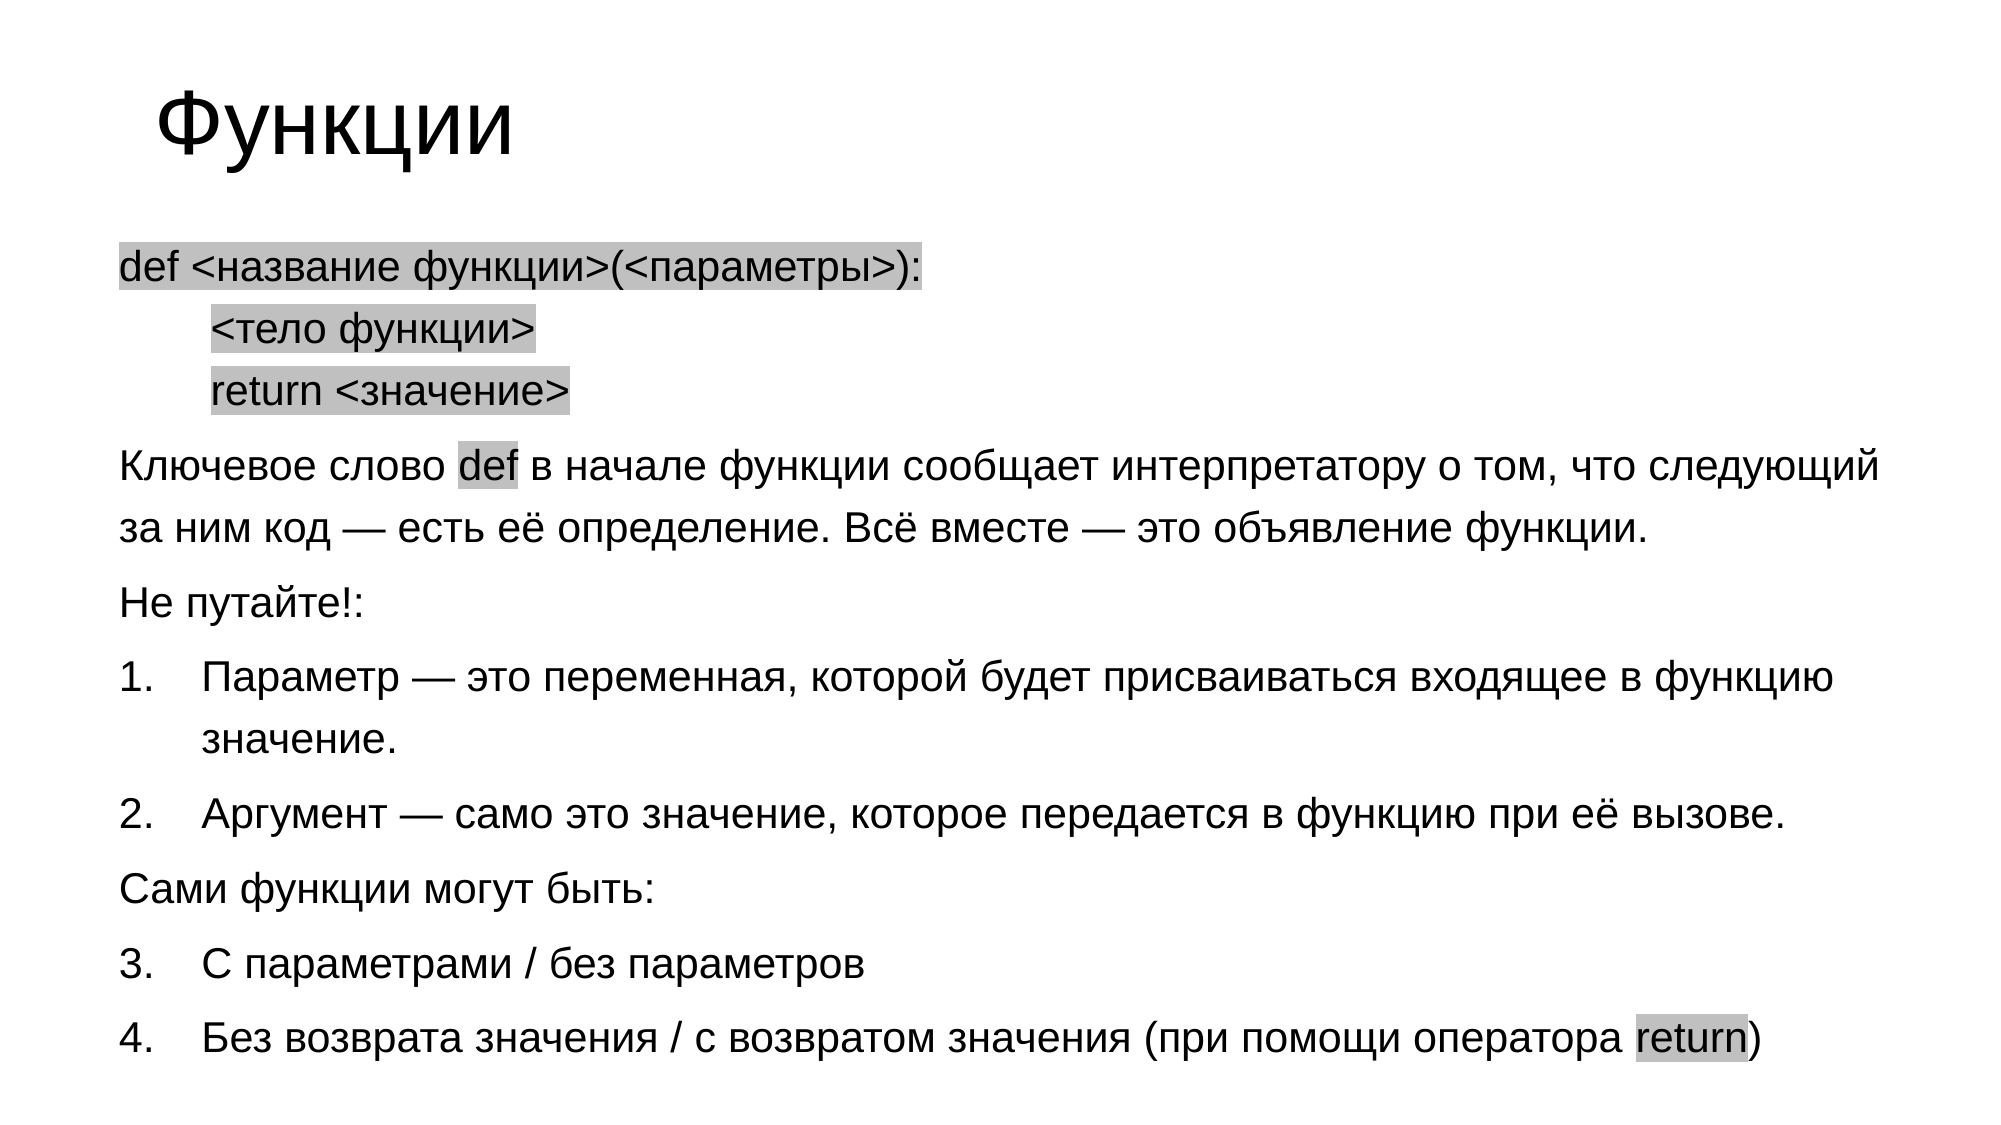

# Функции
def <название функции>(<параметры>):
	<тело функции>
	return <значение>
Ключевое слово def в начале функции сообщает интерпретатору о том, что следующий за ним код — есть её определение. Всё вместе — это объявление функции.
Не путайте!:
Параметр — это переменная, которой будет присваиваться входящее в функцию значение.
Аргумент — само это значение, которое передается в функцию при её вызове.
Сами функции могут быть:
С параметрами / без параметров
Без возврата значения / с возвратом значения (при помощи оператора return)